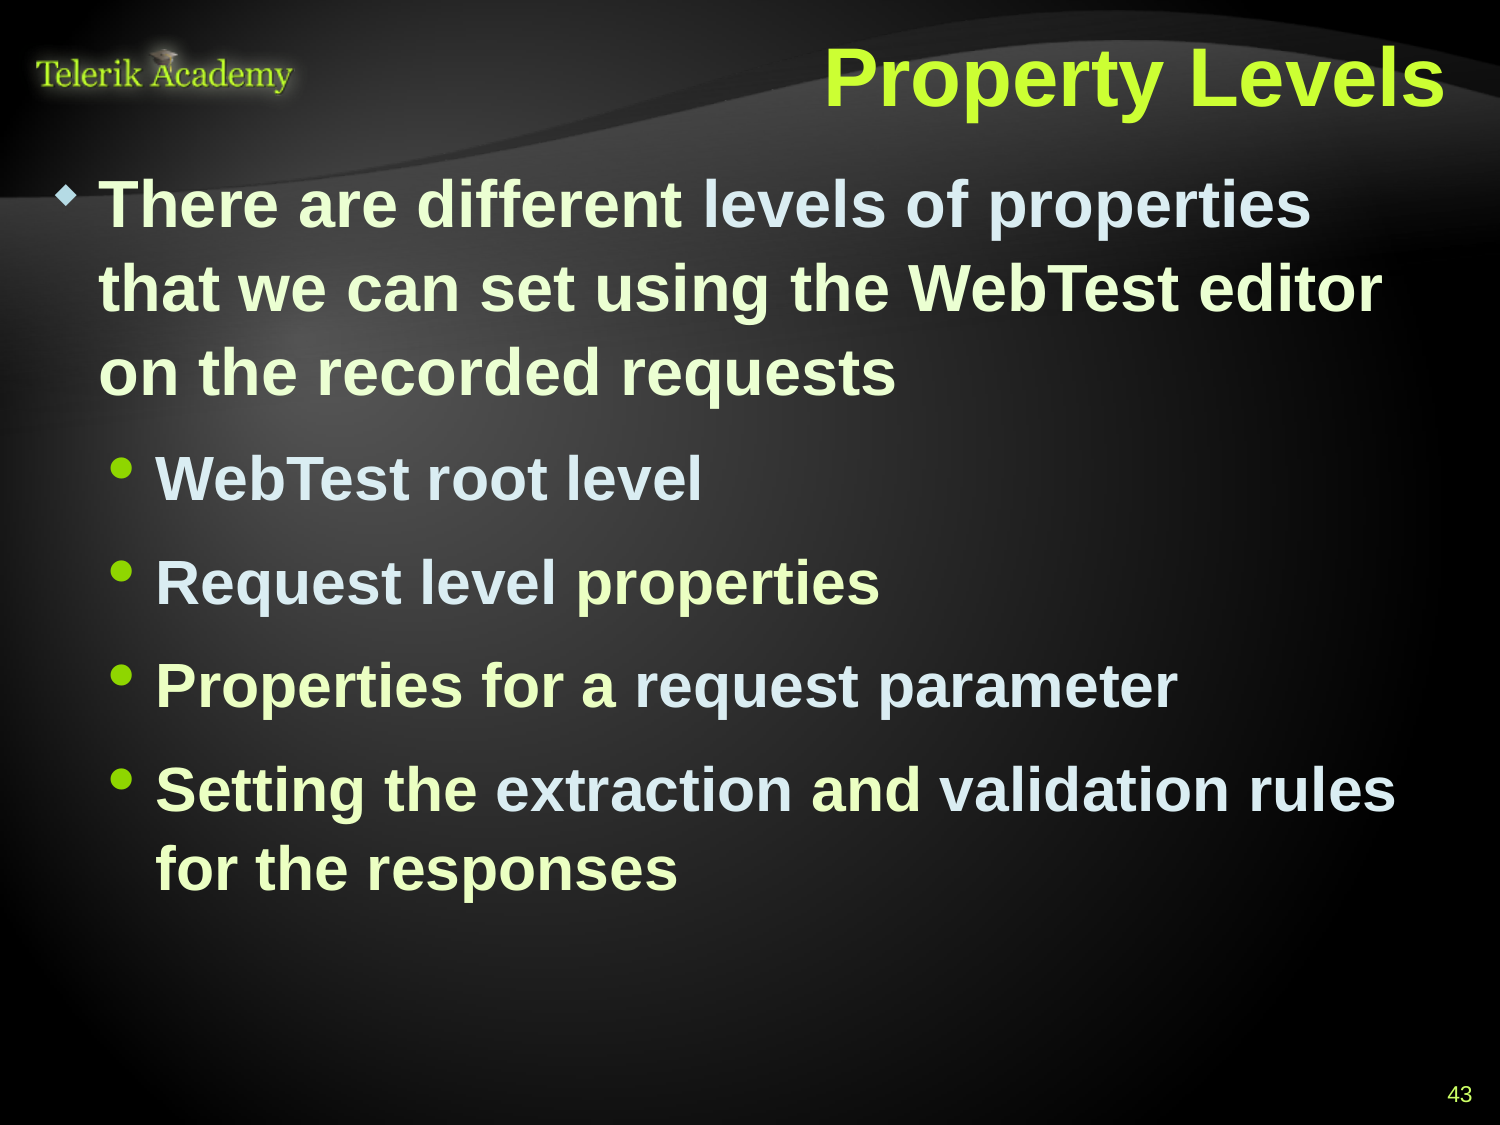

# Property Levels
There are different levels of properties that we can set using the WebTest editor on the recorded requests
WebTest root level
Request level properties
Properties for a request parameter
Setting the extraction and validation rules for the responses

43